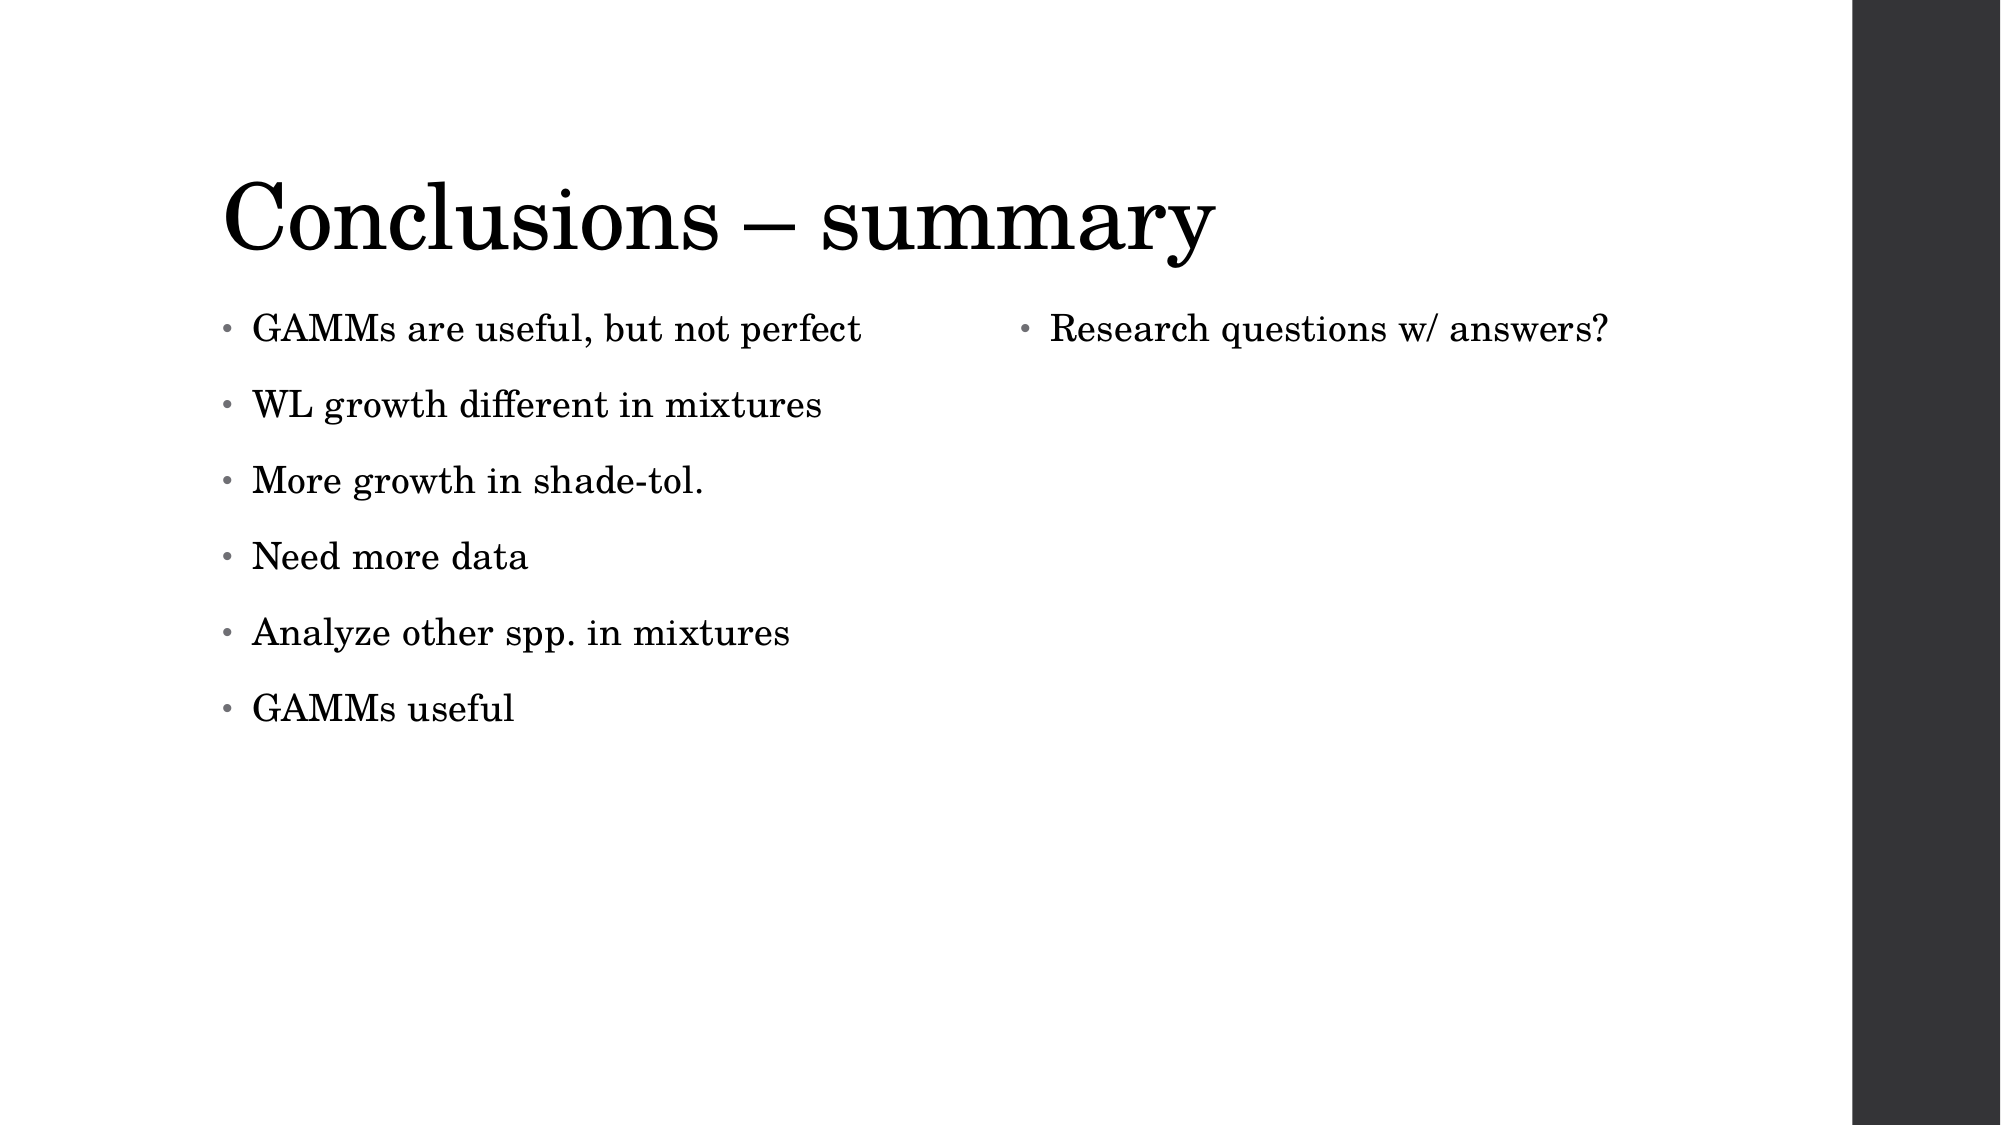

# Conclusions – summary
GAMMs are useful, but not perfect
WL growth different in mixtures
More growth in shade-tol.
Need more data
Analyze other spp. in mixtures
GAMMs useful
Research questions w/ answers?